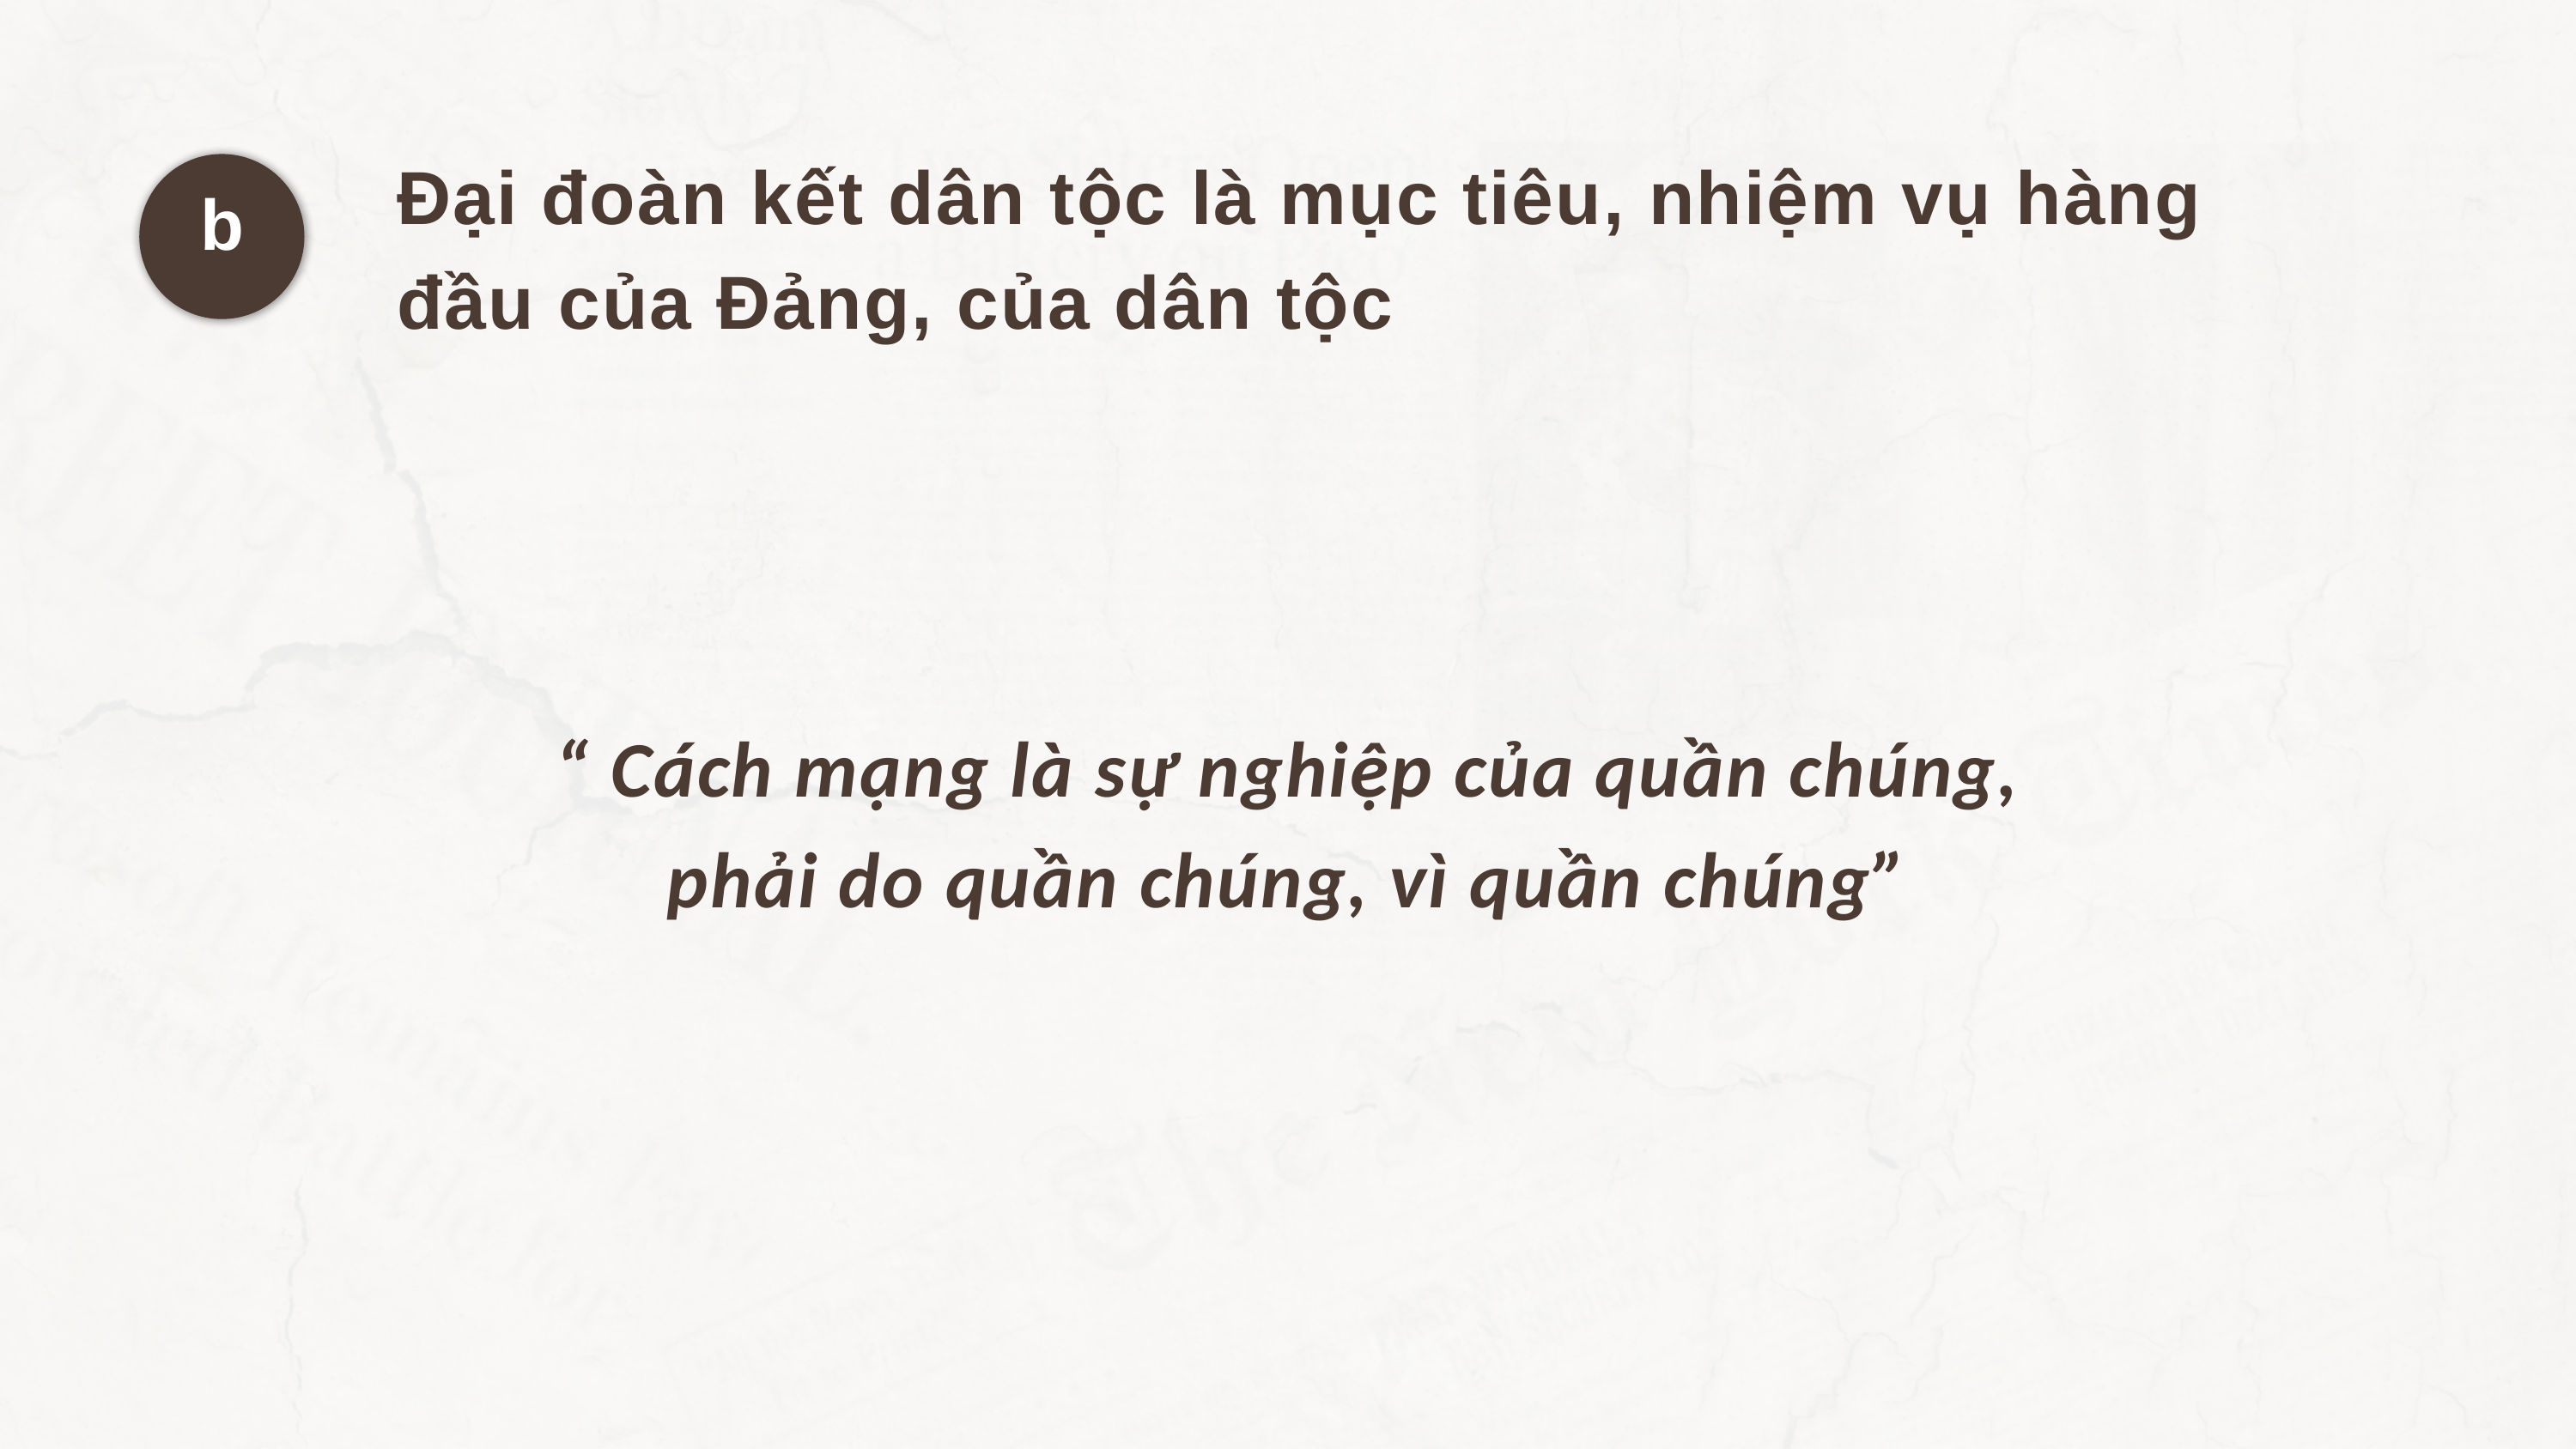

c
Liên hệ bản thân
Đại đoàn kết dân tộc là mục tiêu, nhiệm vụ hàng đầu của Đảng, của dân tộc

b
“ Cách mạng là sự nghiệp của quần chúng,
phải do quần chúng, vì quần chúng”